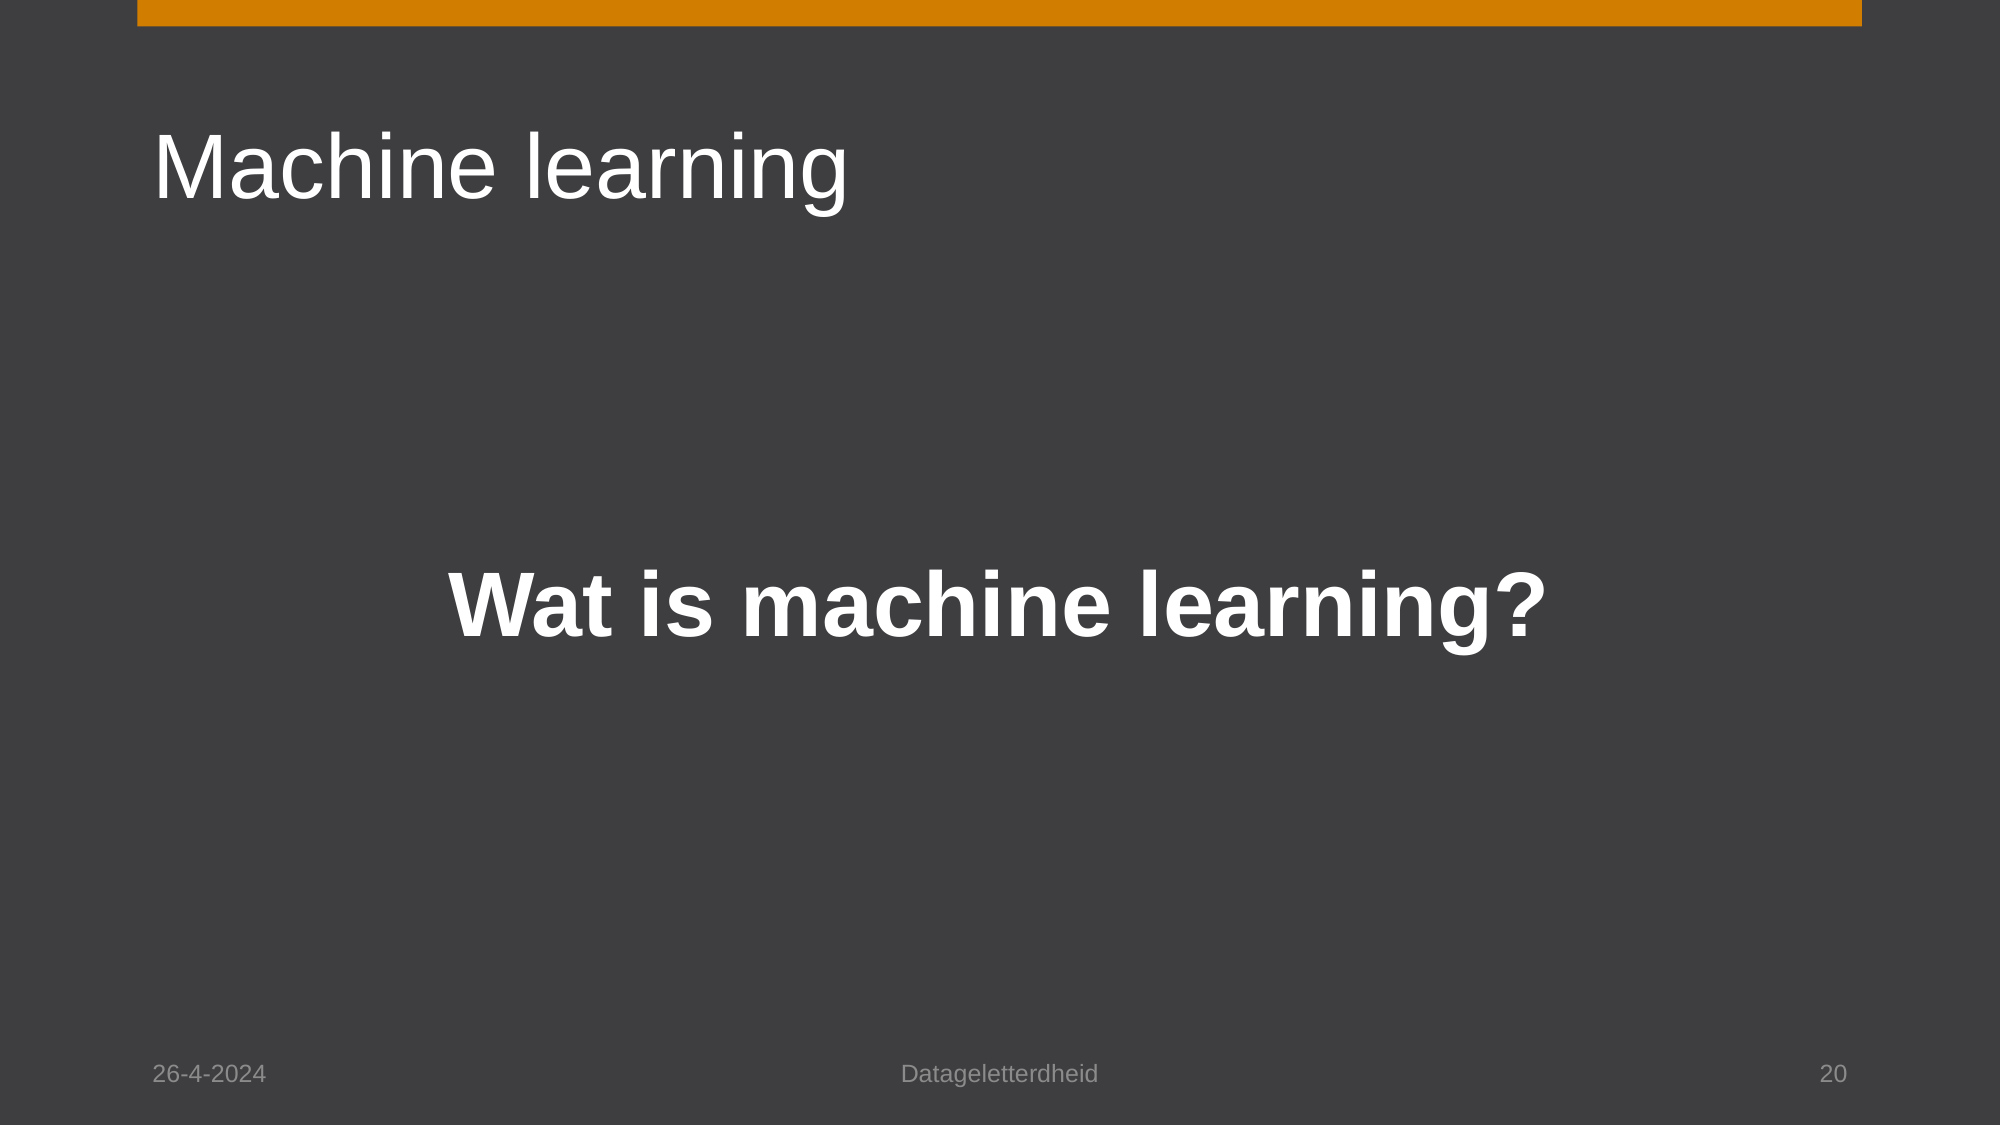

# Machine learning

Wat is machine learning?
26-4-2024
Datageletterdheid
20